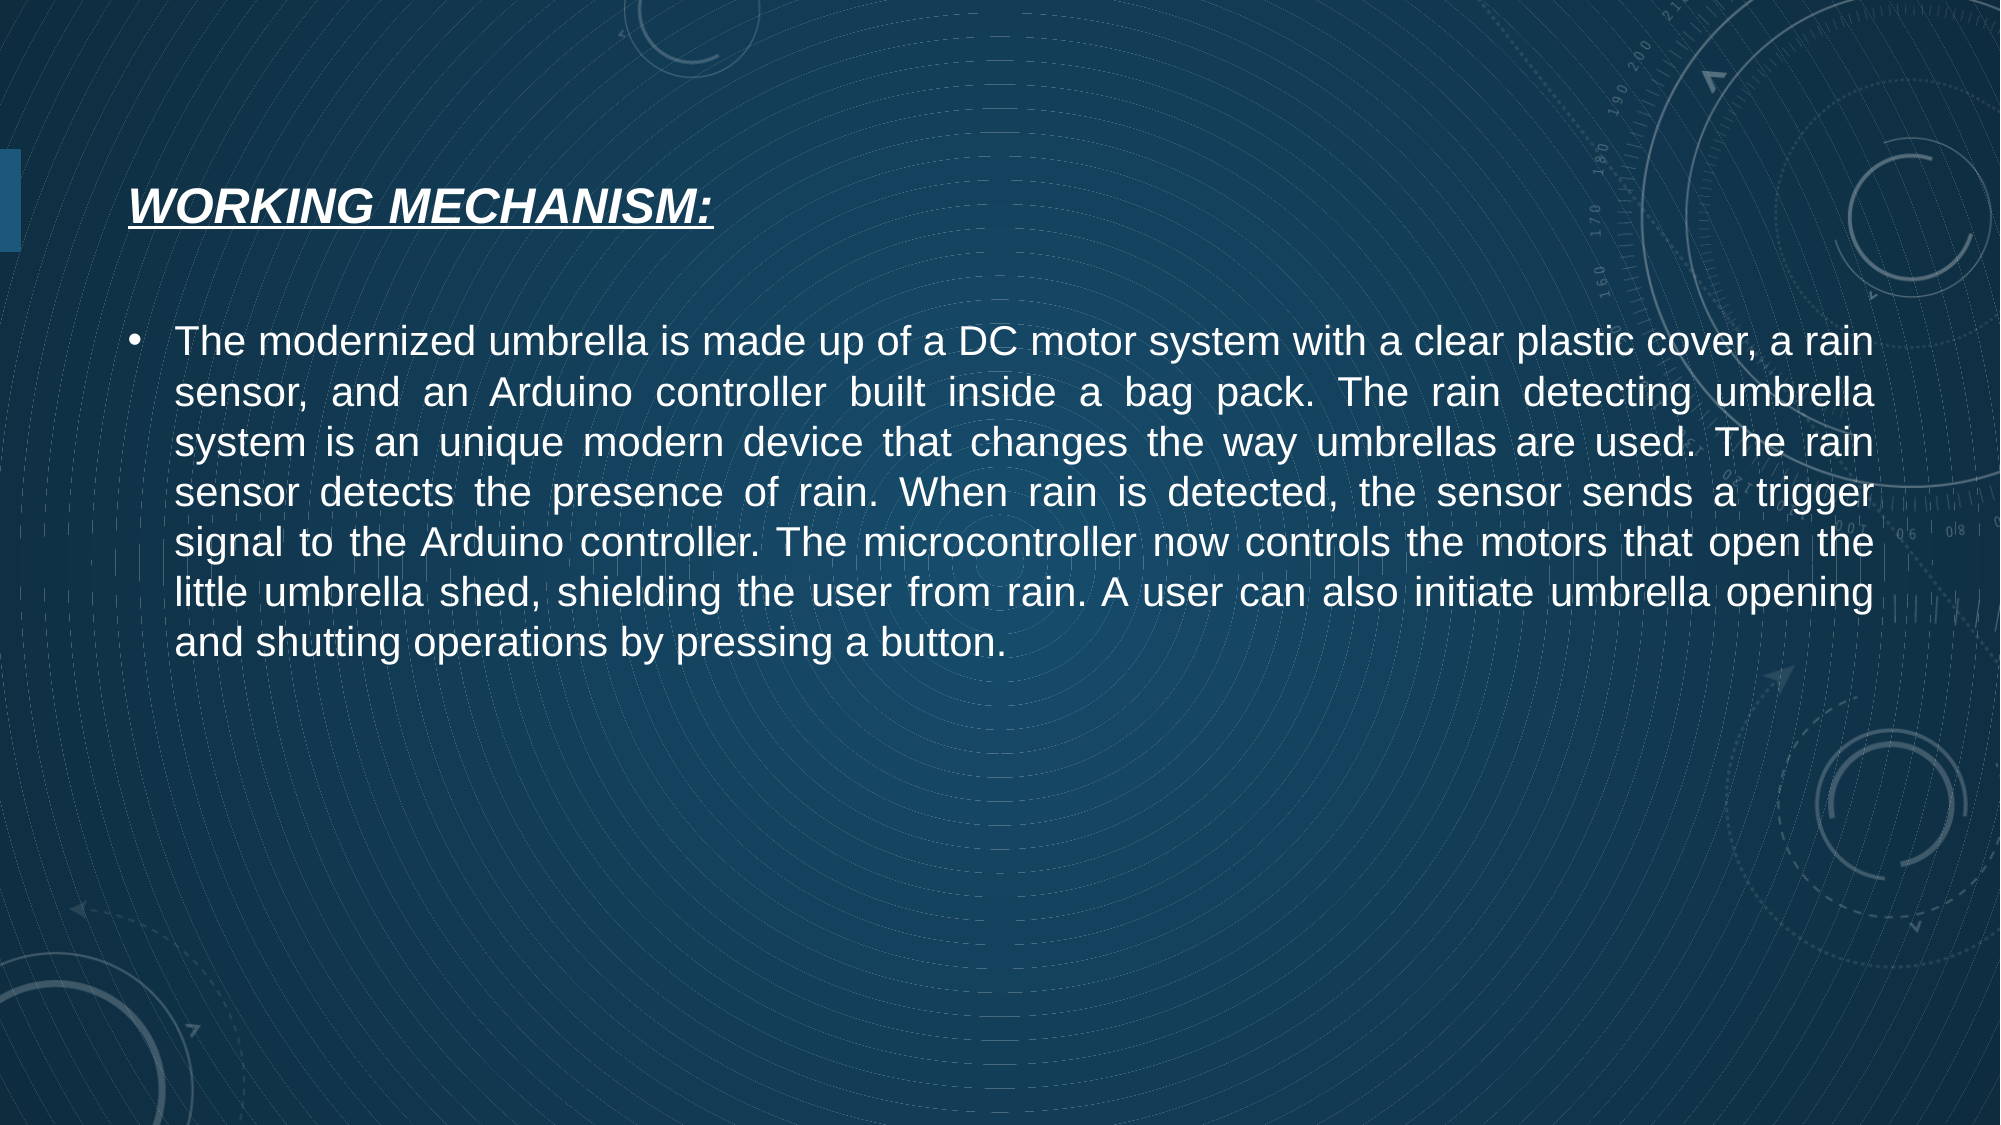

# Working mechanism:
The modernized umbrella is made up of a DC motor system with a clear plastic cover, a rain sensor, and an Arduino controller built inside a bag pack. The rain detecting umbrella system is an unique modern device that changes the way umbrellas are used. The rain sensor detects the presence of rain. When rain is detected, the sensor sends a trigger signal to the Arduino controller. The microcontroller now controls the motors that open the little umbrella shed, shielding the user from rain. A user can also initiate umbrella opening and shutting operations by pressing a button.